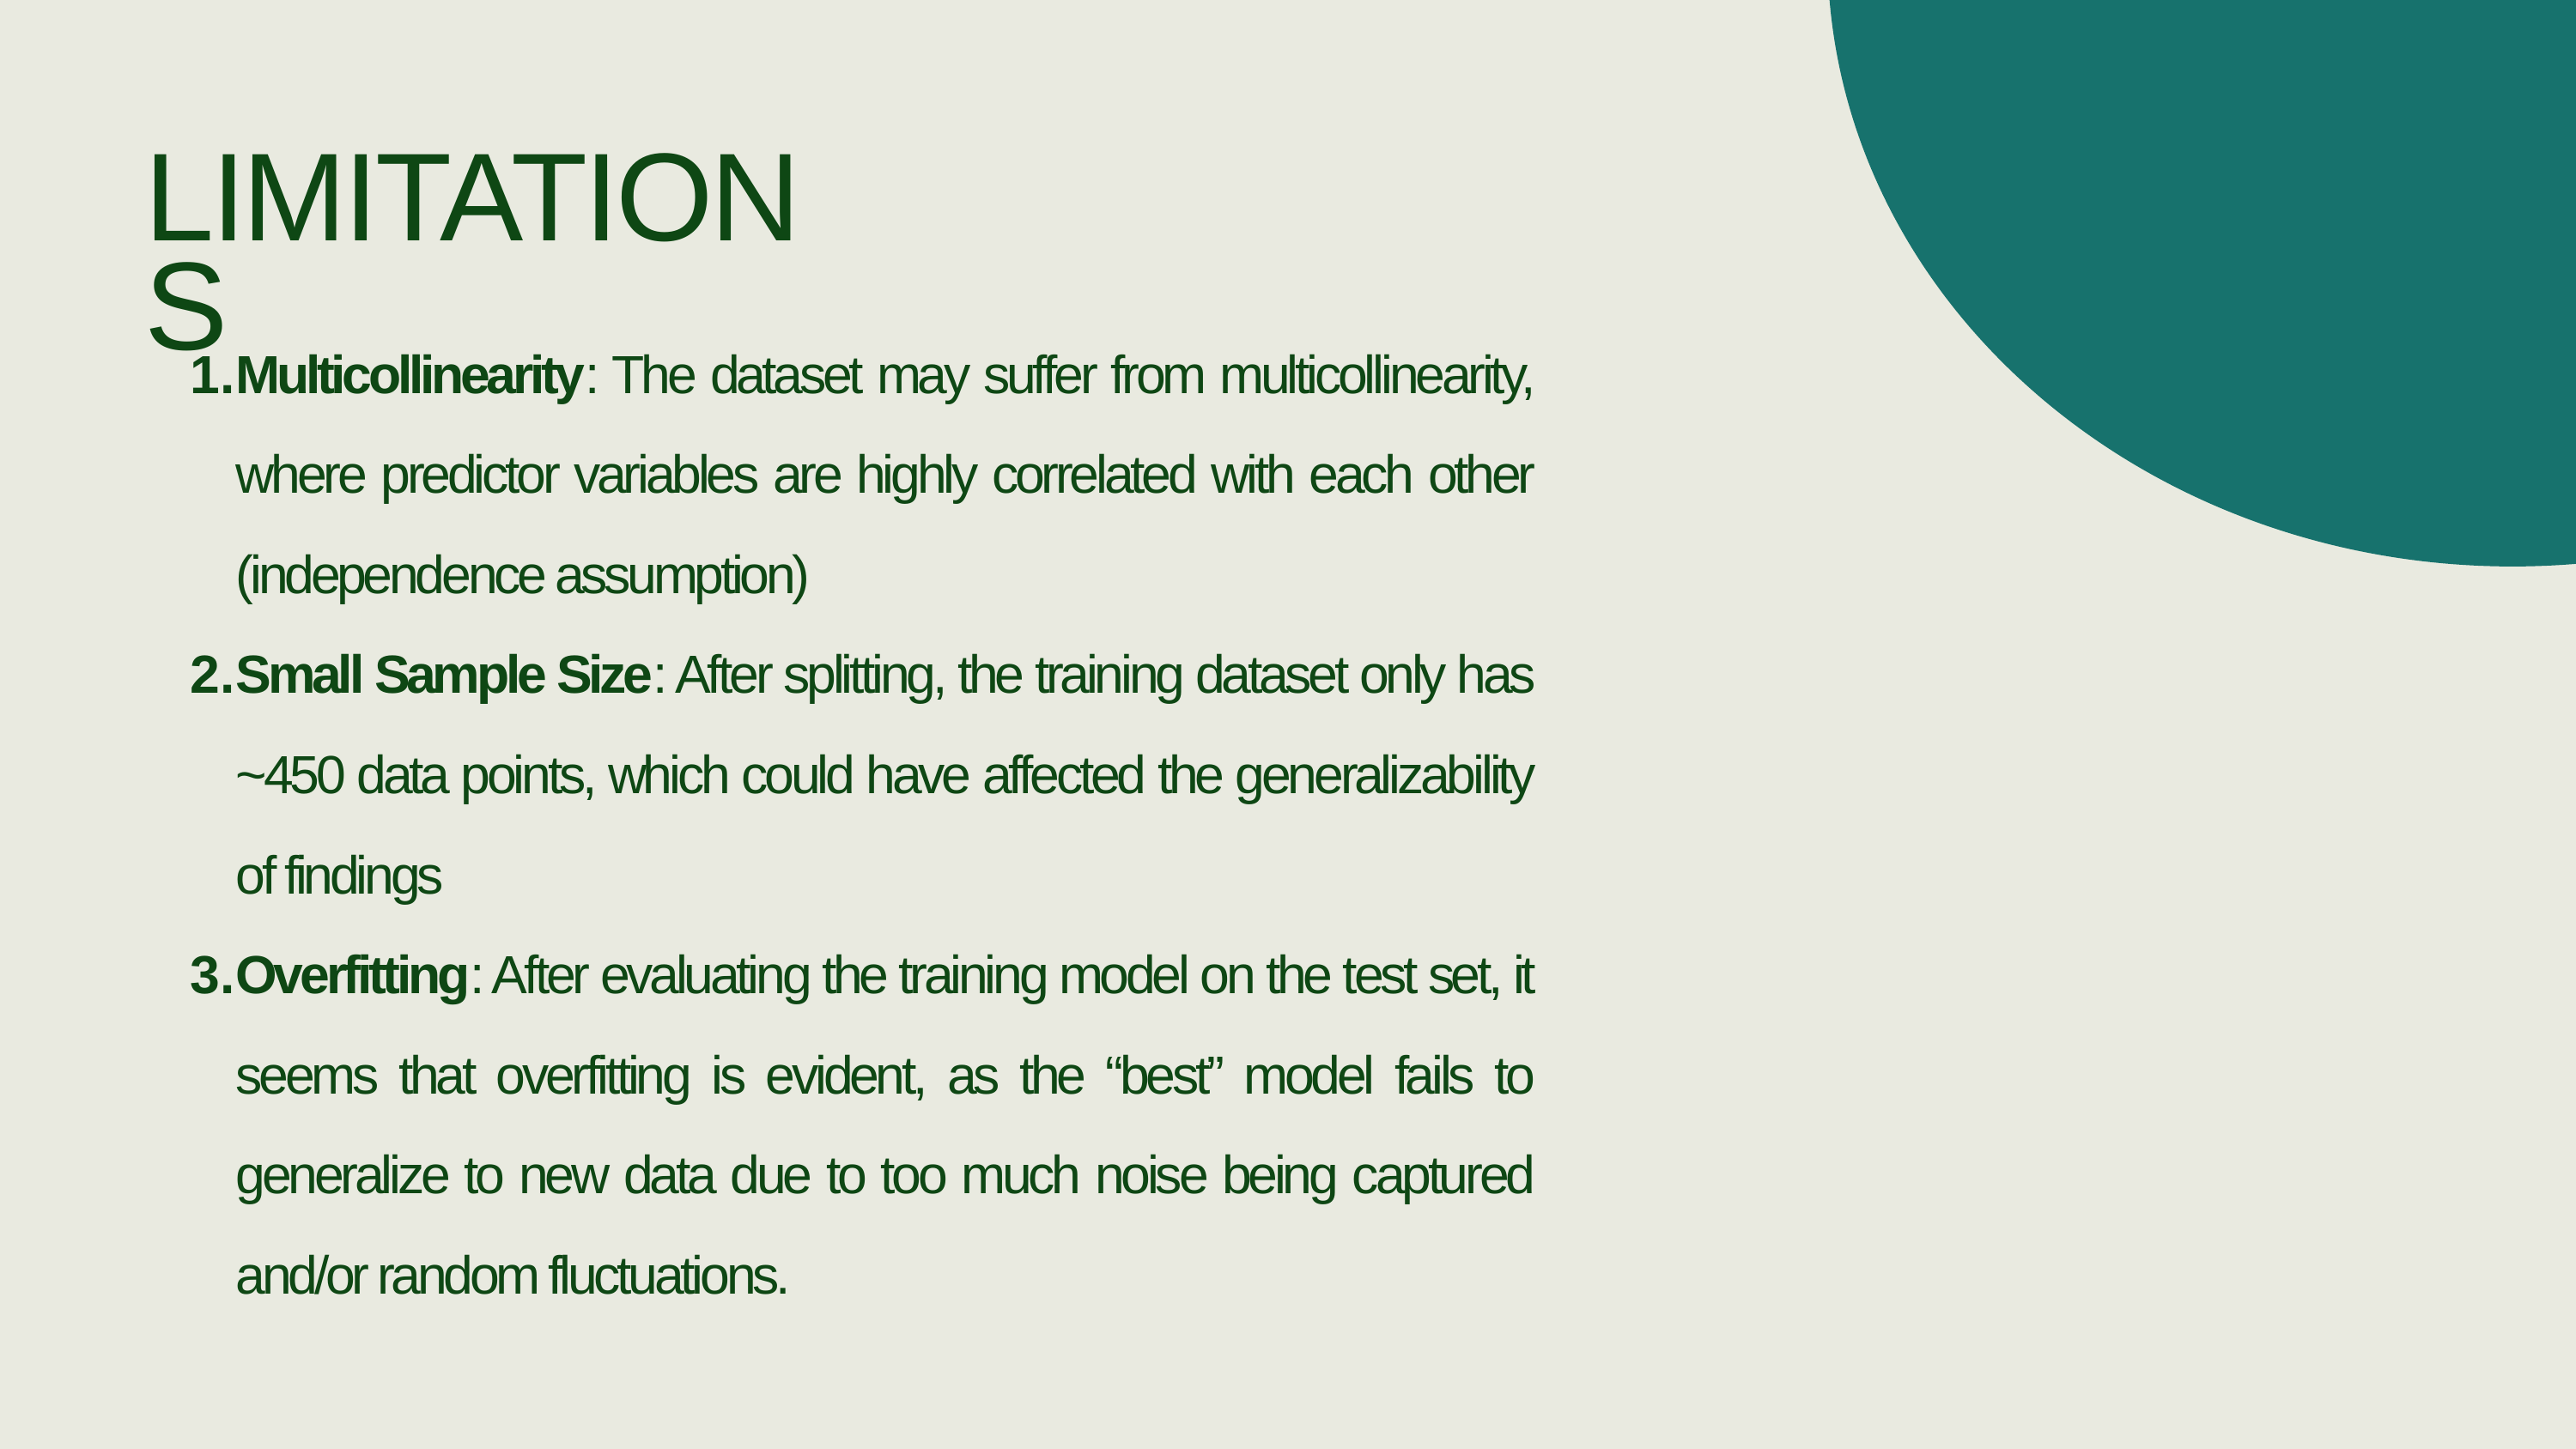

LIMITATIONS
Multicollinearity: The dataset may suffer from multicollinearity, where predictor variables are highly correlated with each other (independence assumption)
Small Sample Size: After splitting, the training dataset only has ~450 data points, which could have affected the generalizability of findings
Overfitting: After evaluating the training model on the test set, it seems that overfitting is evident, as the “best” model fails to generalize to new data due to too much noise being captured and/or random fluctuations.